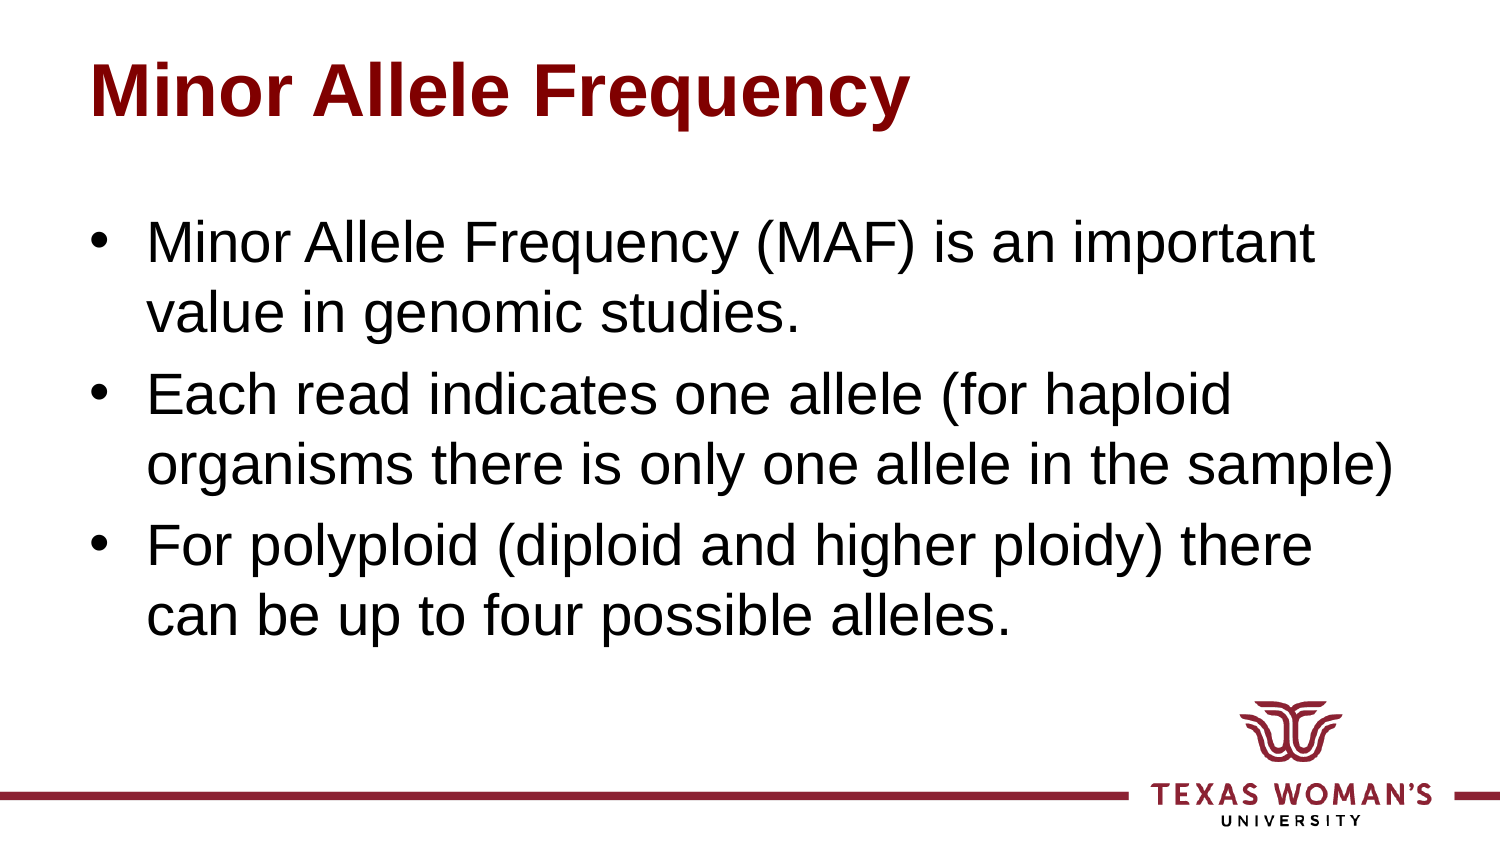

# Minor Allele Frequency
Minor Allele Frequency (MAF) is an important value in genomic studies.
Each read indicates one allele (for haploid organisms there is only one allele in the sample)
For polyploid (diploid and higher ploidy) there can be up to four possible alleles.